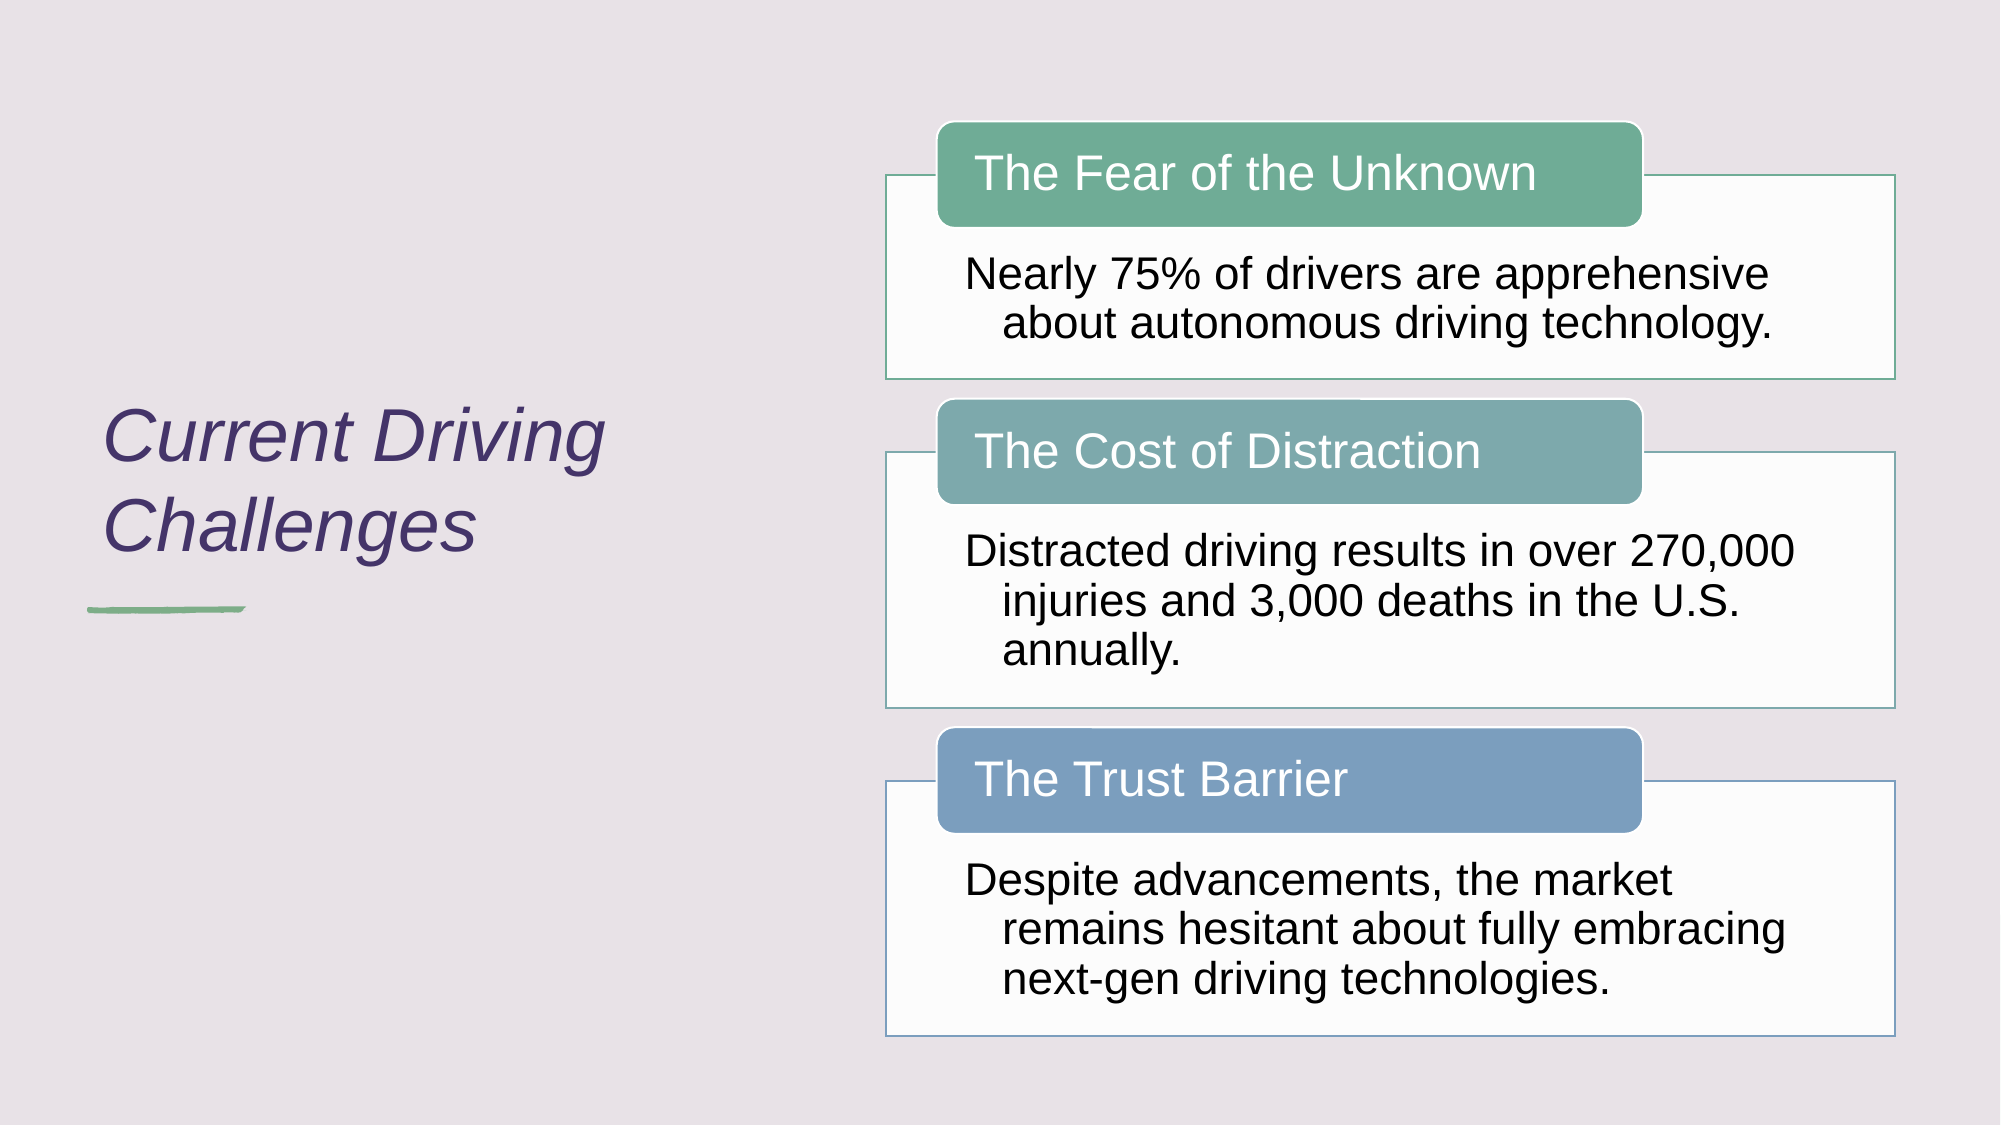

Nearly 75% of drivers are apprehensive about autonomous driving technology.
The Fear of the Unknown
Distracted driving results in over 270,000 injuries and 3,000 deaths in the U.S. annually.
The Cost of Distraction
Despite advancements, the market remains hesitant about fully embracing next-gen driving technologies.
The Trust Barrier
# Current Driving Challenges